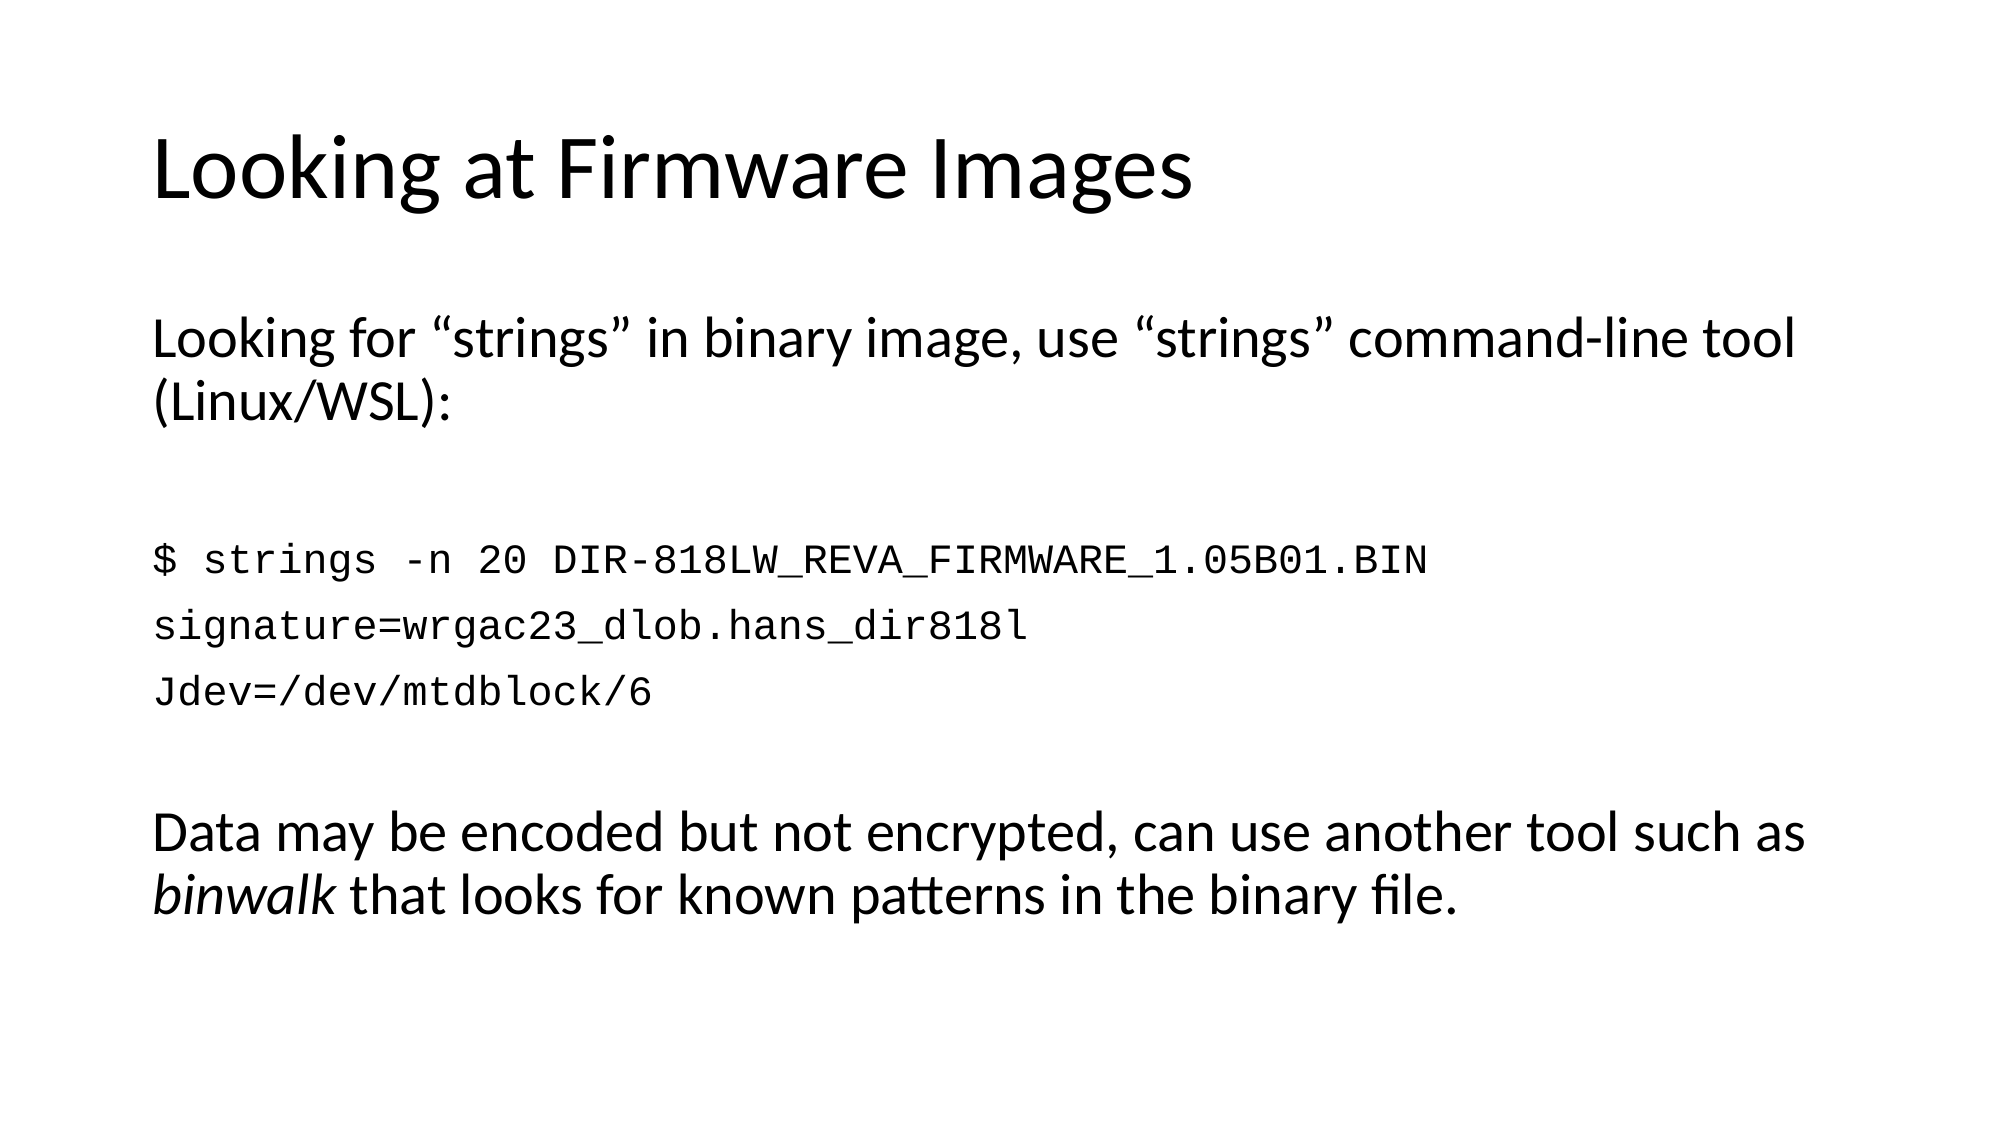

# Looking at Firmware Images
Looking for “strings” in binary image, use “strings” command-line tool (Linux/WSL):

$ strings -n 20 DIR-818LW_REVA_FIRMWARE_1.05B01.BIN
signature=wrgac23_dlob.hans_dir818l
Jdev=/dev/mtdblock/6

Data may be encoded but not encrypted, can use another tool such as binwalk that looks for known patterns in the binary file.